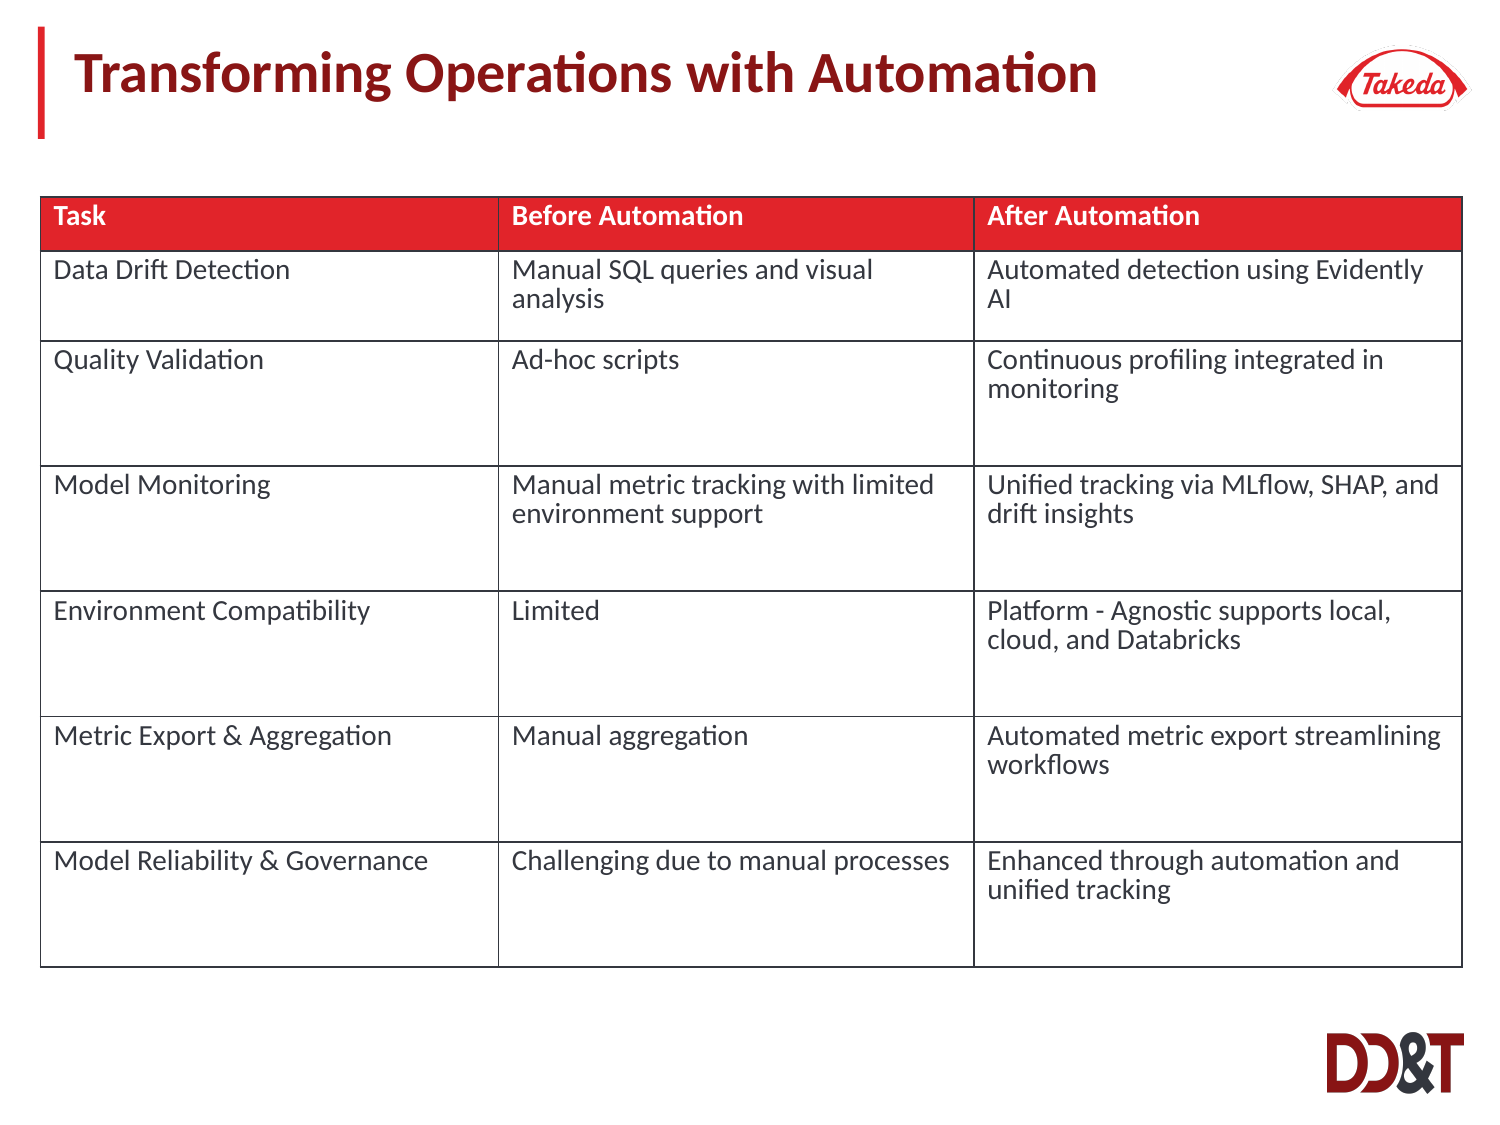

# Transforming Operations with Automation
| Task | Before Automation | After Automation |
| --- | --- | --- |
| Data Drift Detection | Manual SQL queries and visual analysis | Automated detection using Evidently AI |
| Quality Validation | Ad-hoc scripts | Continuous profiling integrated in monitoring |
| Model Monitoring | Manual metric tracking with limited environment support | Unified tracking via MLflow, SHAP, and drift insights |
| Environment Compatibility | Limited | Platform - Agnostic supports local, cloud, and Databricks |
| Metric Export & Aggregation | Manual aggregation | Automated metric export streamlining workflows |
| Model Reliability & Governance | Challenging due to manual processes | Enhanced through automation and unified tracking |